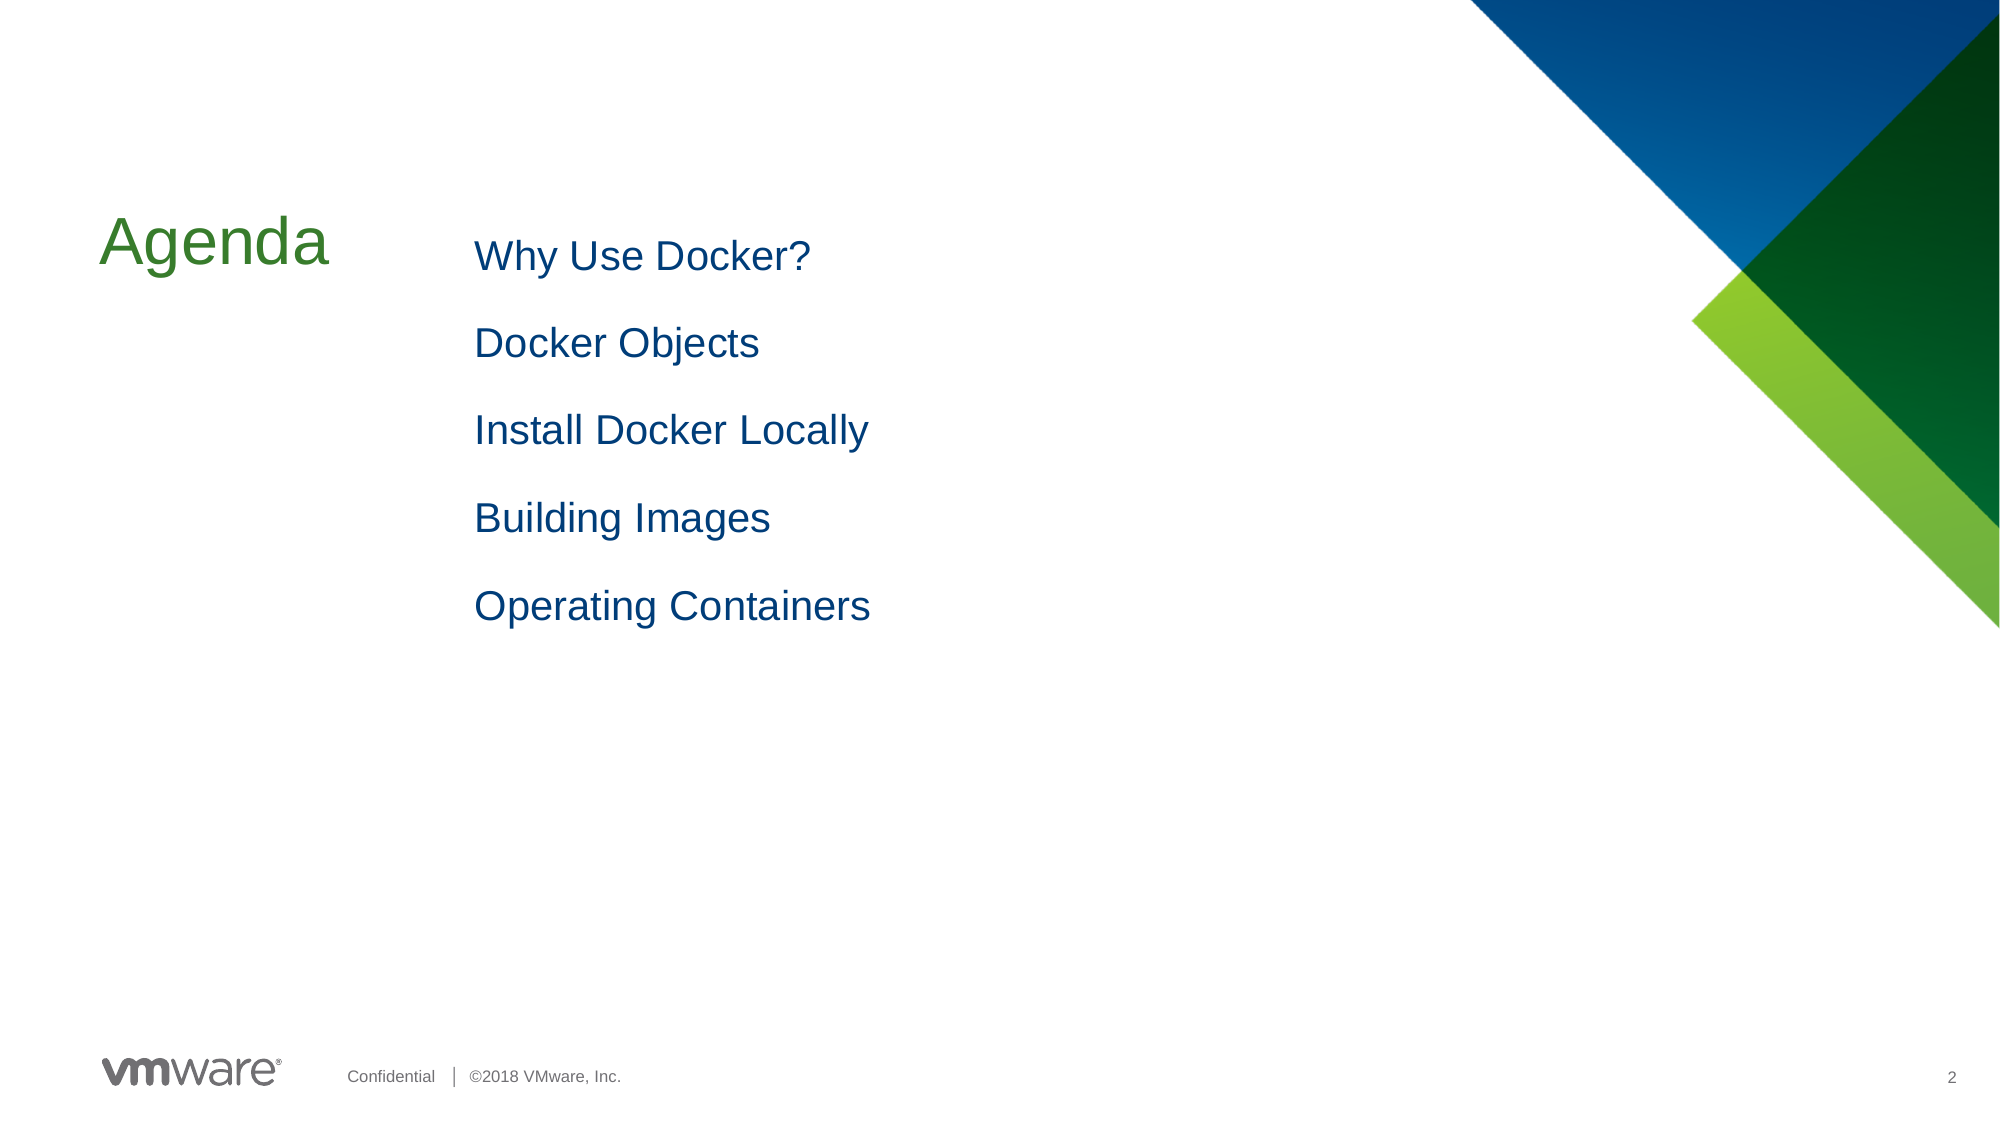

Why Use Docker?
Docker Objects
Install Docker Locally
Building Images
Operating Containers